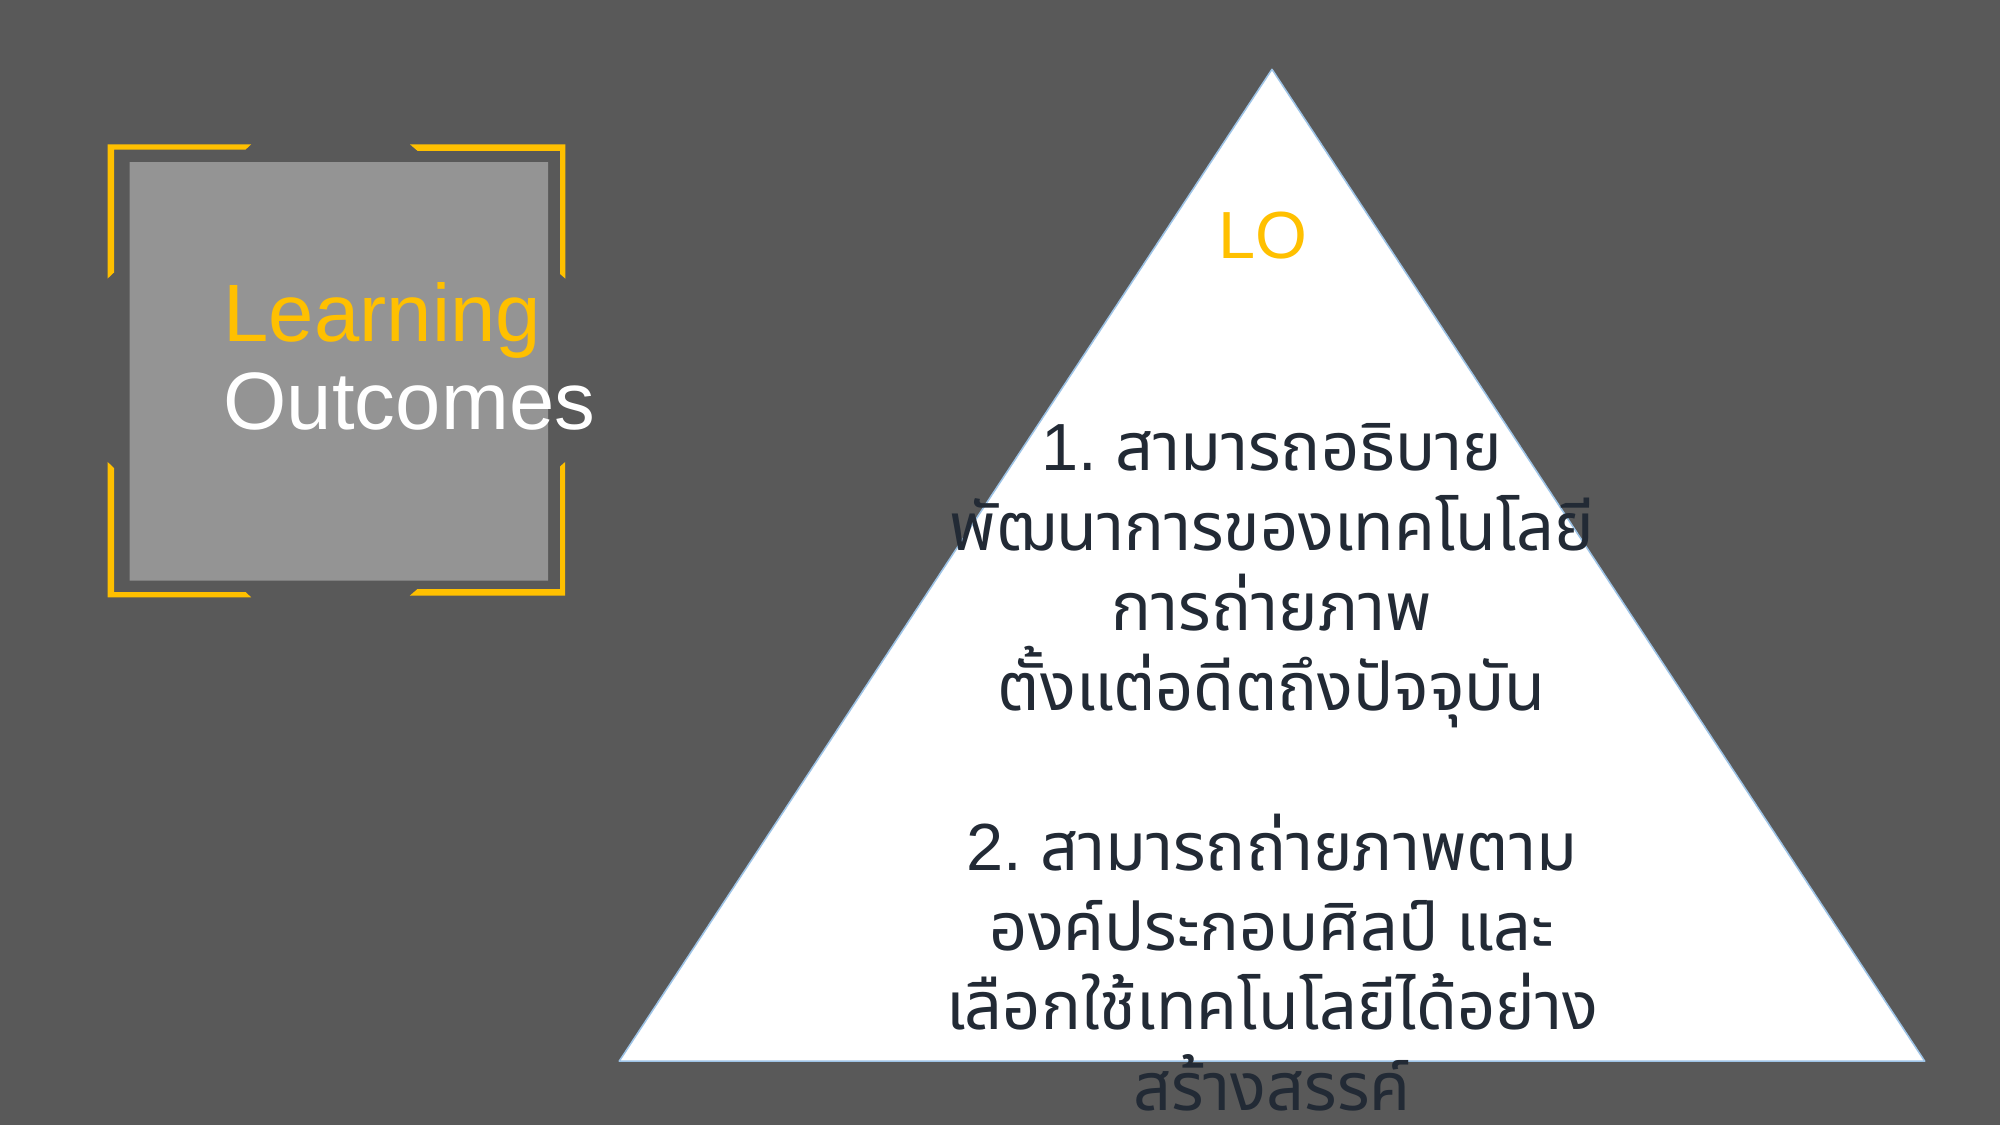

LO
1. สามารถอธิบาย
พัฒนาการของเทคโนโลยีการถ่ายภาพ
ตั้งแต่อดีตถึงปัจจุบัน

2. สามารถถ่ายภาพตามองค์ประกอบศิลป์ และเลือกใช้เทคโนโลยีได้อย่างสร้างสรรค์

# Learning Outcomes